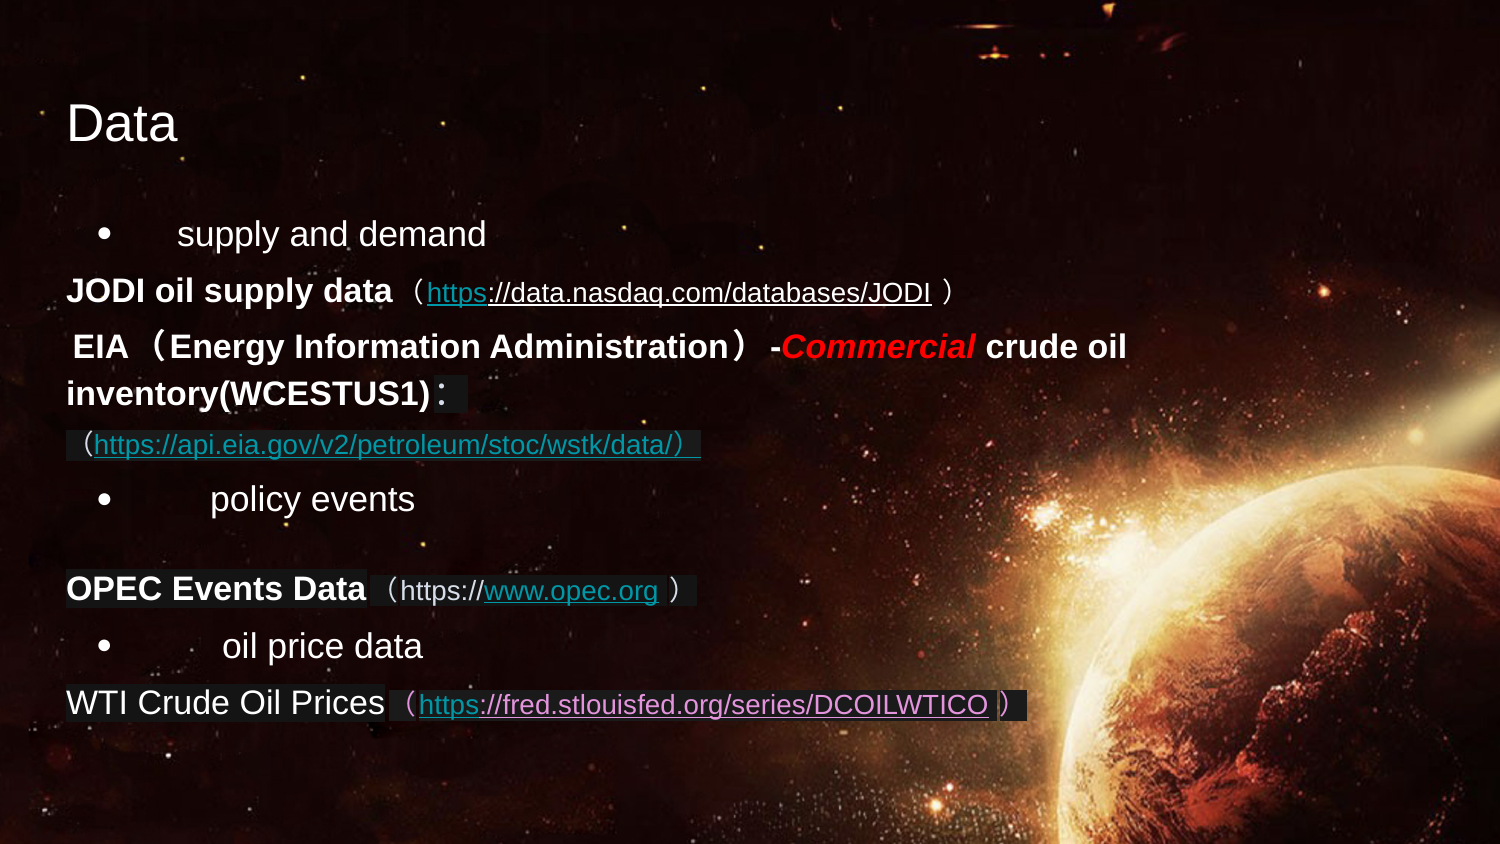

# Data
   supply and demand
JODI oil supply data（https://data.nasdaq.com/databases/JODI ）
 EIA（Energy Information Administration）-Commercial crude oil inventory(WCESTUS1)：
（https://api.eia.gov/v2/petroleum/stoc/wstk/data/）
      policy events

OPEC Events Data（https://www.opec.org ）
       oil price data
WTI Crude Oil Prices（https://fred.stlouisfed.org/series/DCOILWTICO ）